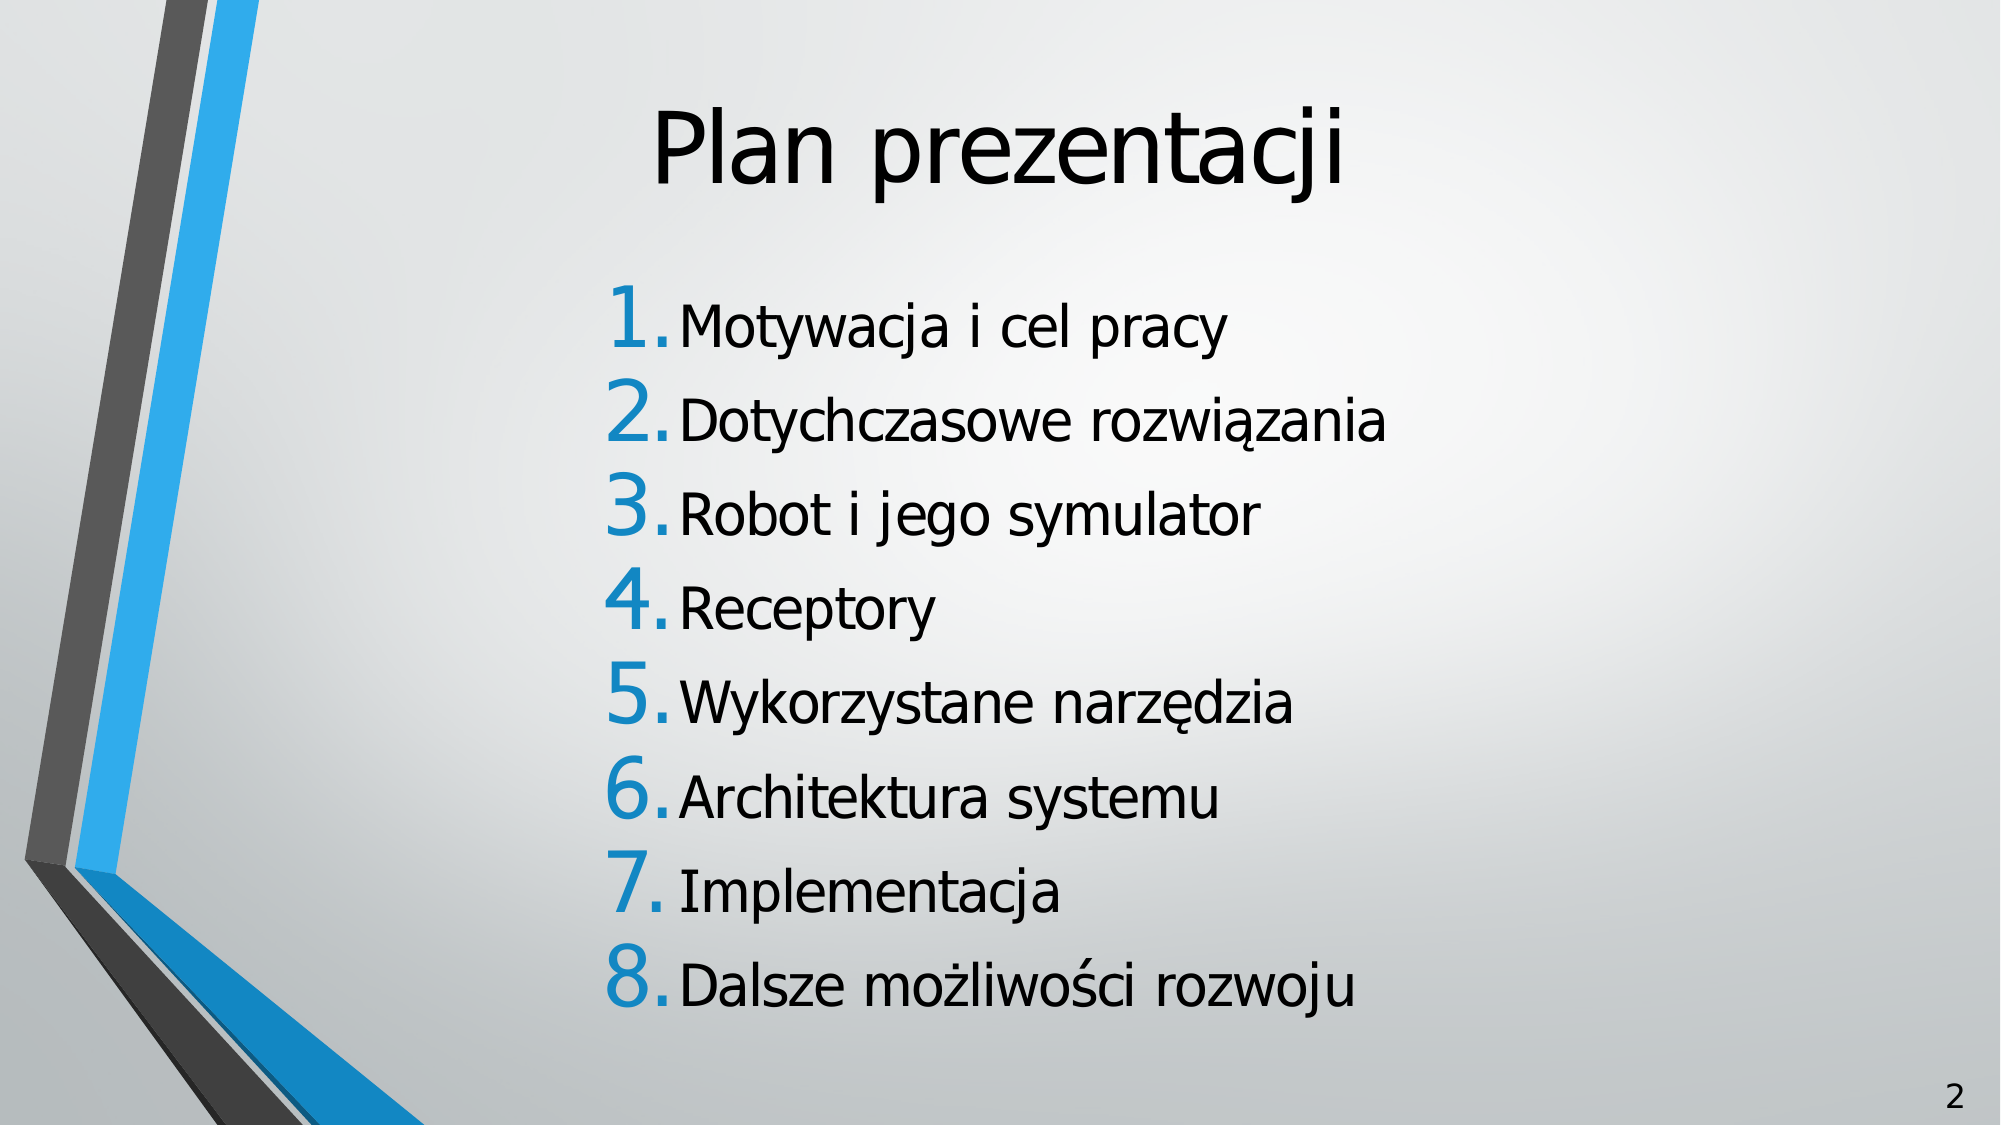

# Plan prezentacji
Motywacja i cel pracy
Dotychczasowe rozwiązania
Robot i jego symulator
Receptory
Wykorzystane narzędzia
Architektura systemu
Implementacja
Dalsze możliwości rozwoju

2